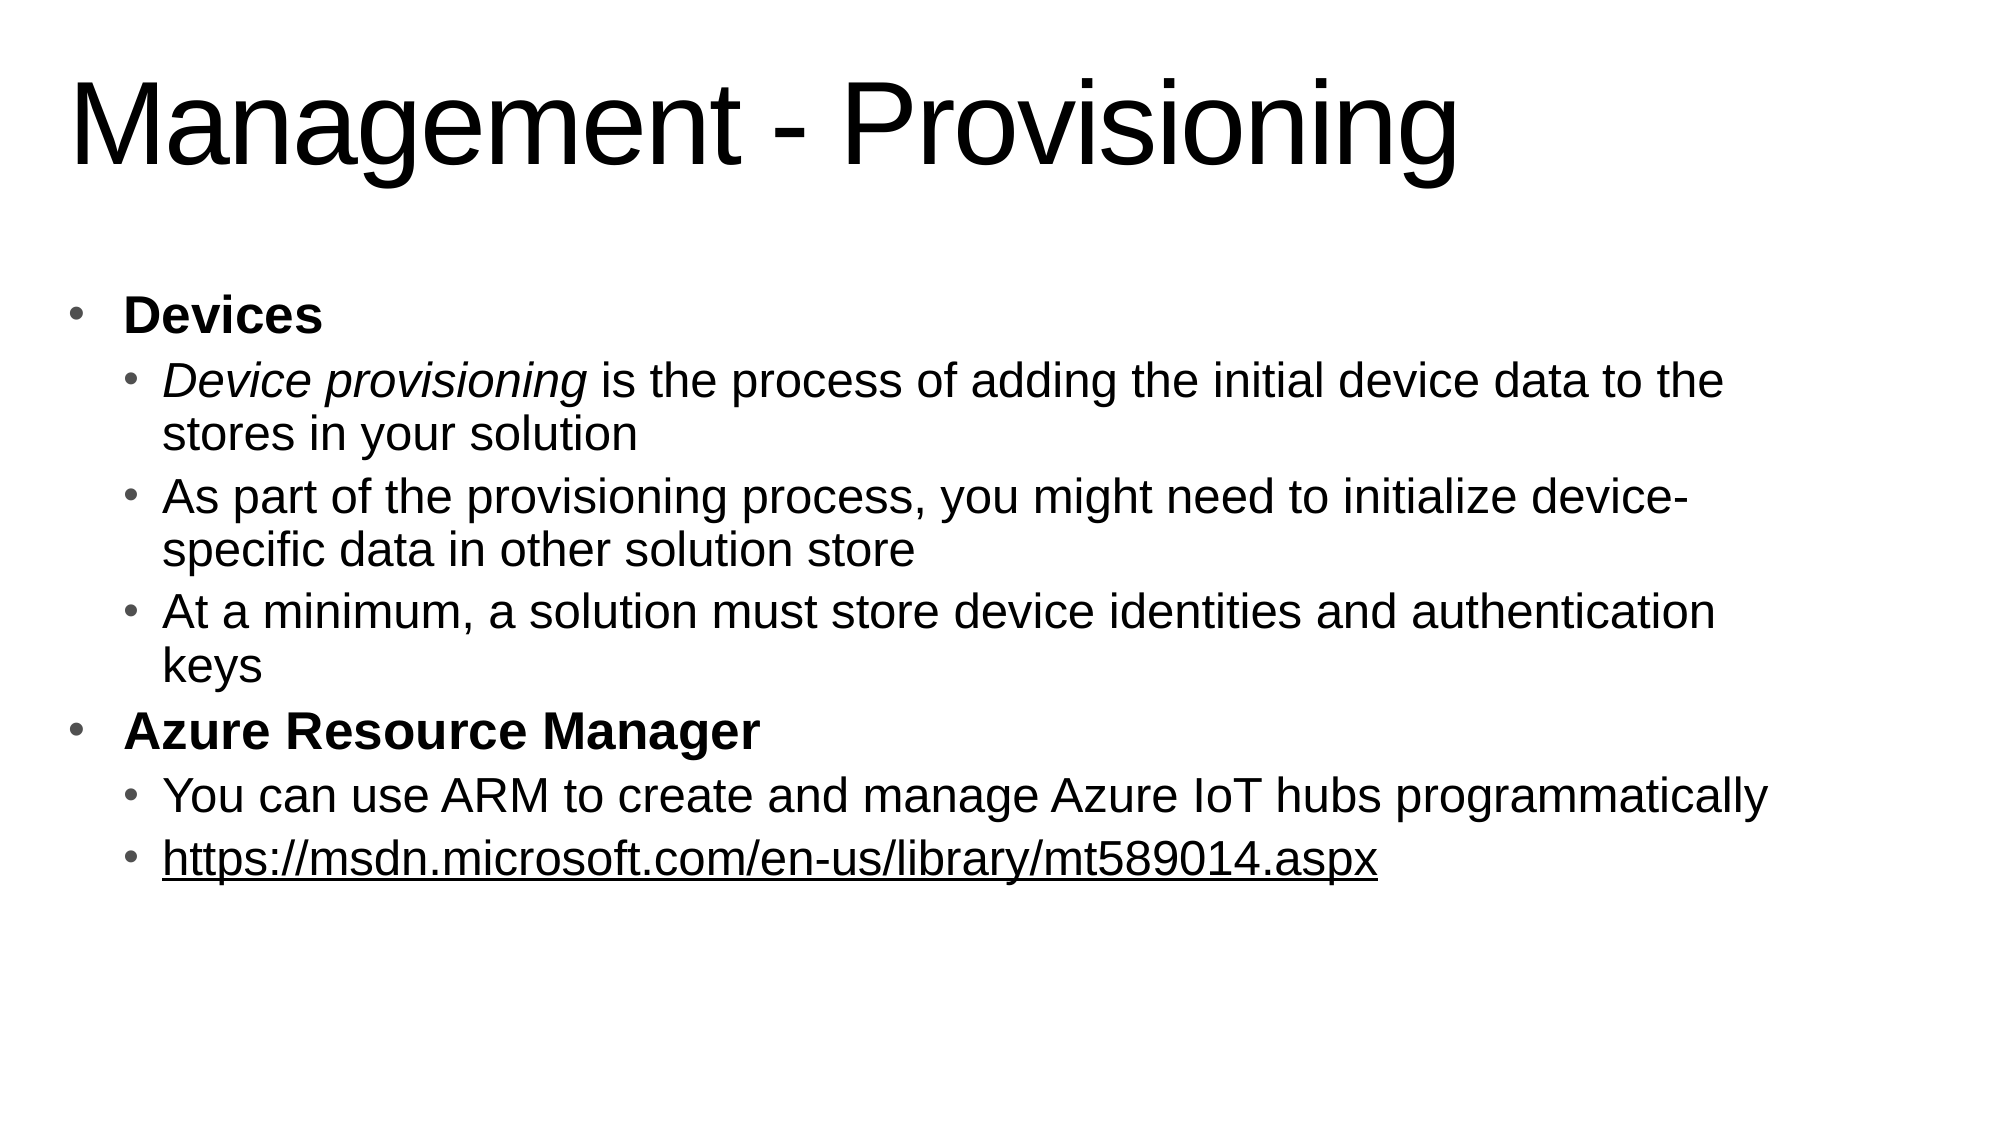

# Management - Provisioning
Devices
Device provisioning is the process of adding the initial device data to the stores in your solution
As part of the provisioning process, you might need to initialize device-specific data in other solution store
At a minimum, a solution must store device identities and authentication keys
Azure Resource Manager
You can use ARM to create and manage Azure IoT hubs programmatically
https://msdn.microsoft.com/en-us/library/mt589014.aspx